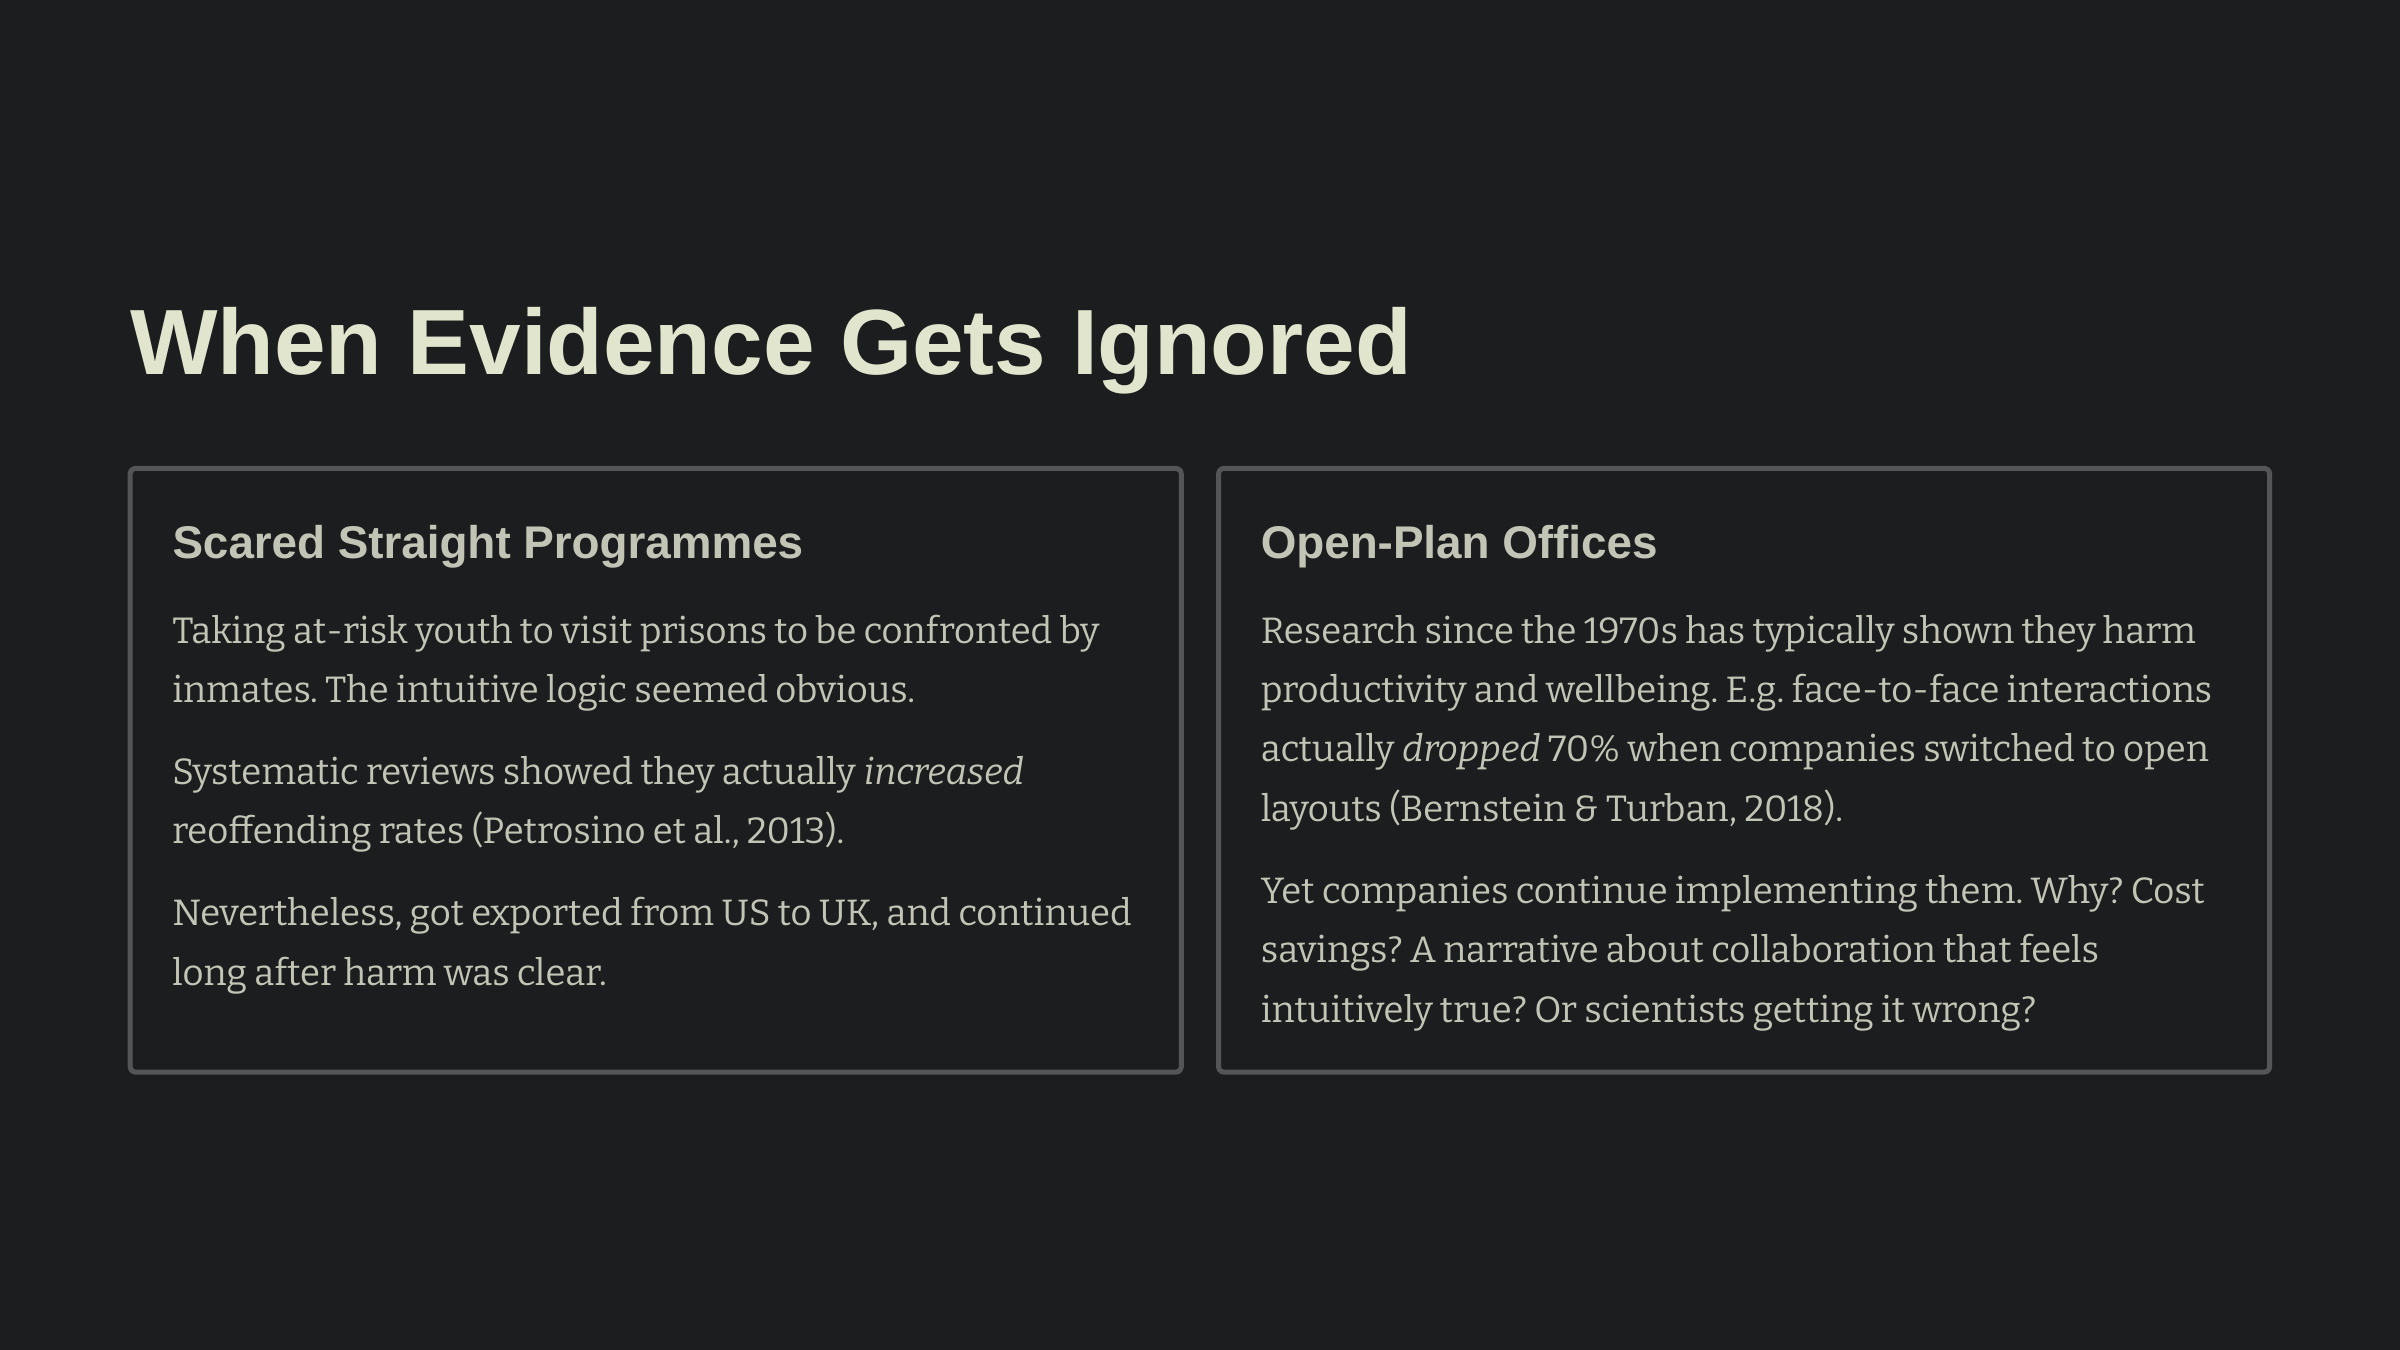

When Evidence Gets Ignored

Scared Straight Programmes
Open-Plan Offices
Taking at-risk youth to visit prisons to be confronted by inmates. The intuitive logic seemed obvious.
Research since the 1970s has typically shown they harm productivity and wellbeing. E.g. face-to-face interactions actually dropped 70% when companies switched to open layouts (Bernstein & Turban, 2018).
Systematic reviews showed they actually increased reoffending rates (Petrosino et al., 2013).
Yet companies continue implementing them. Why? Cost savings? A narrative about collaboration that feels intuitively true? Or scientists getting it wrong?
Nevertheless, got exported from US to UK, and continued long after harm was clear.